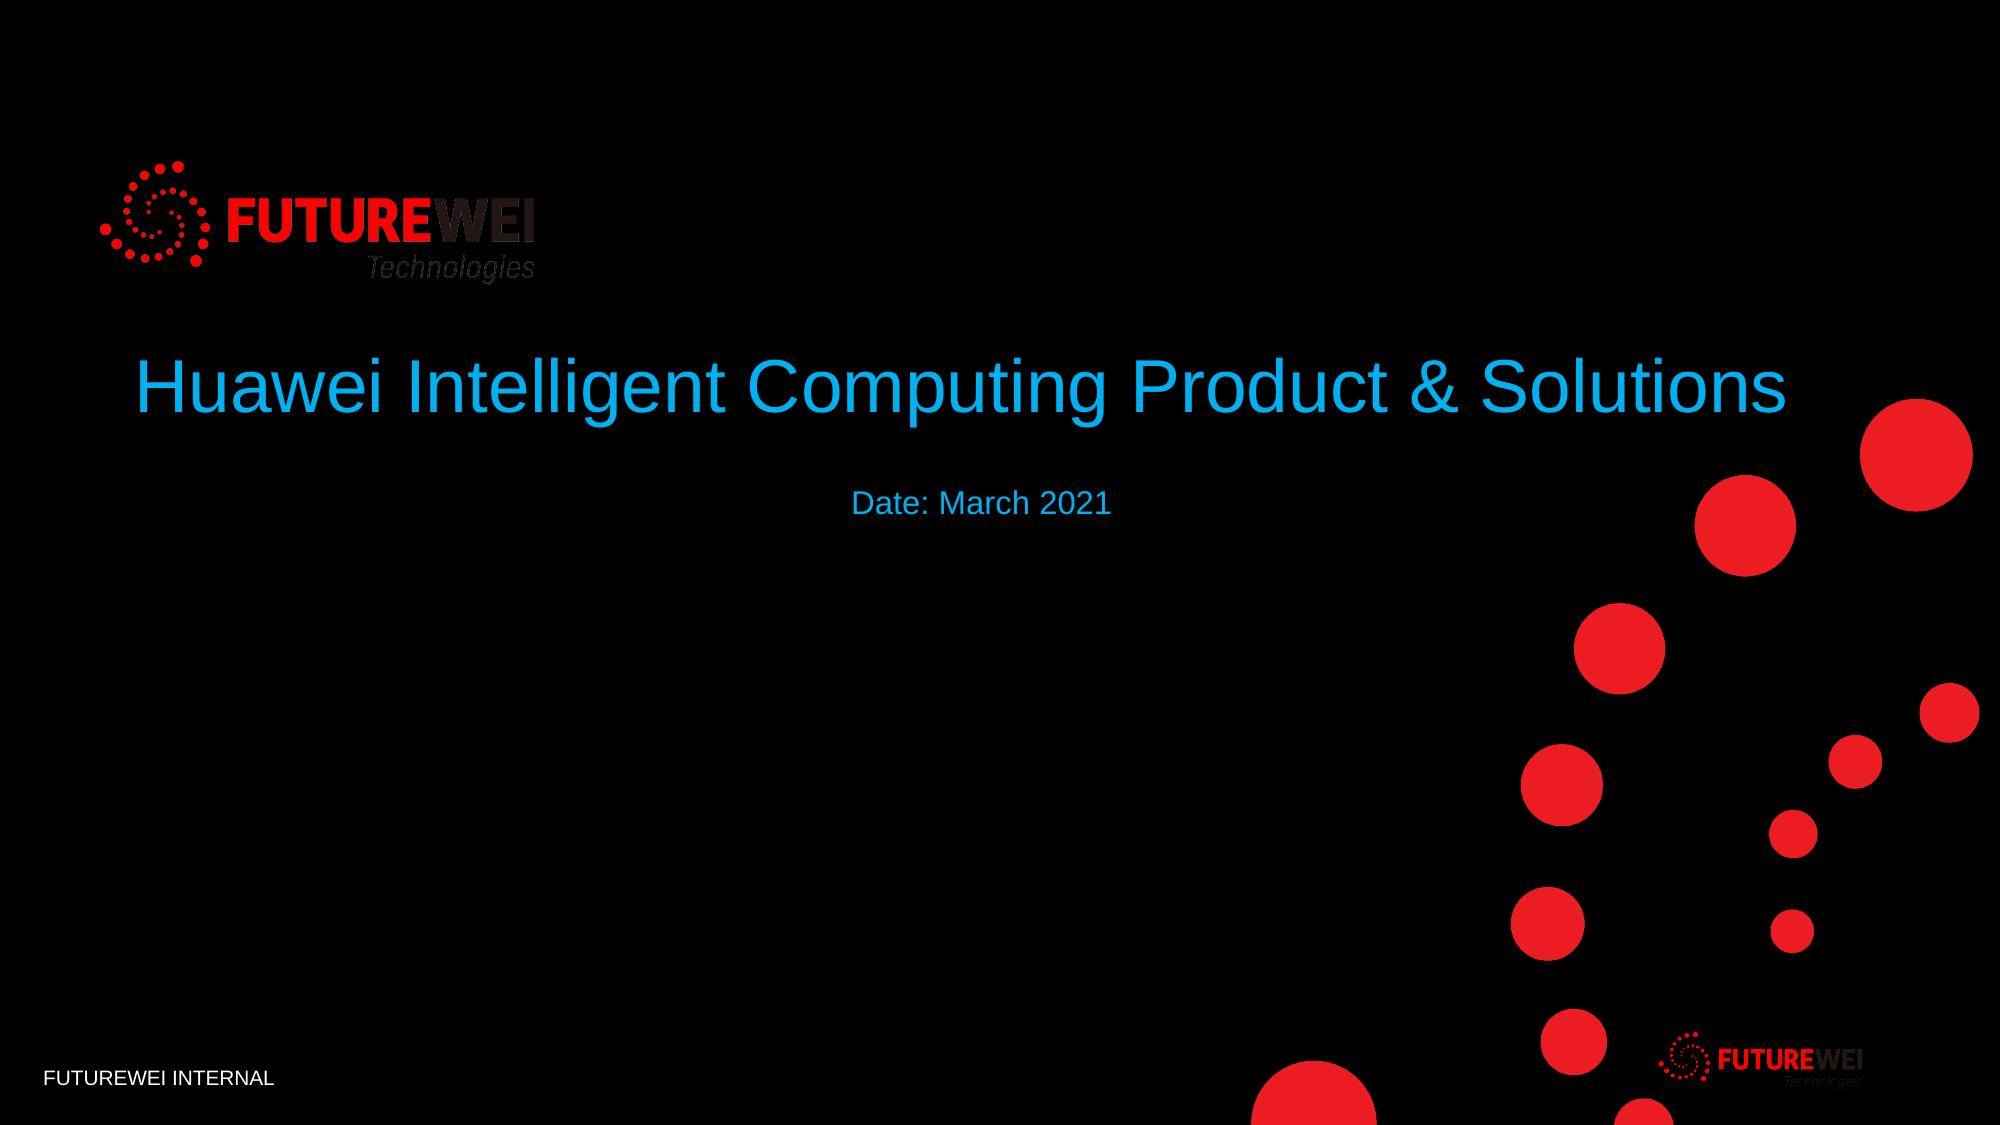

# Huawei Intelligent Computing Product & Solutions
Date: March 2021